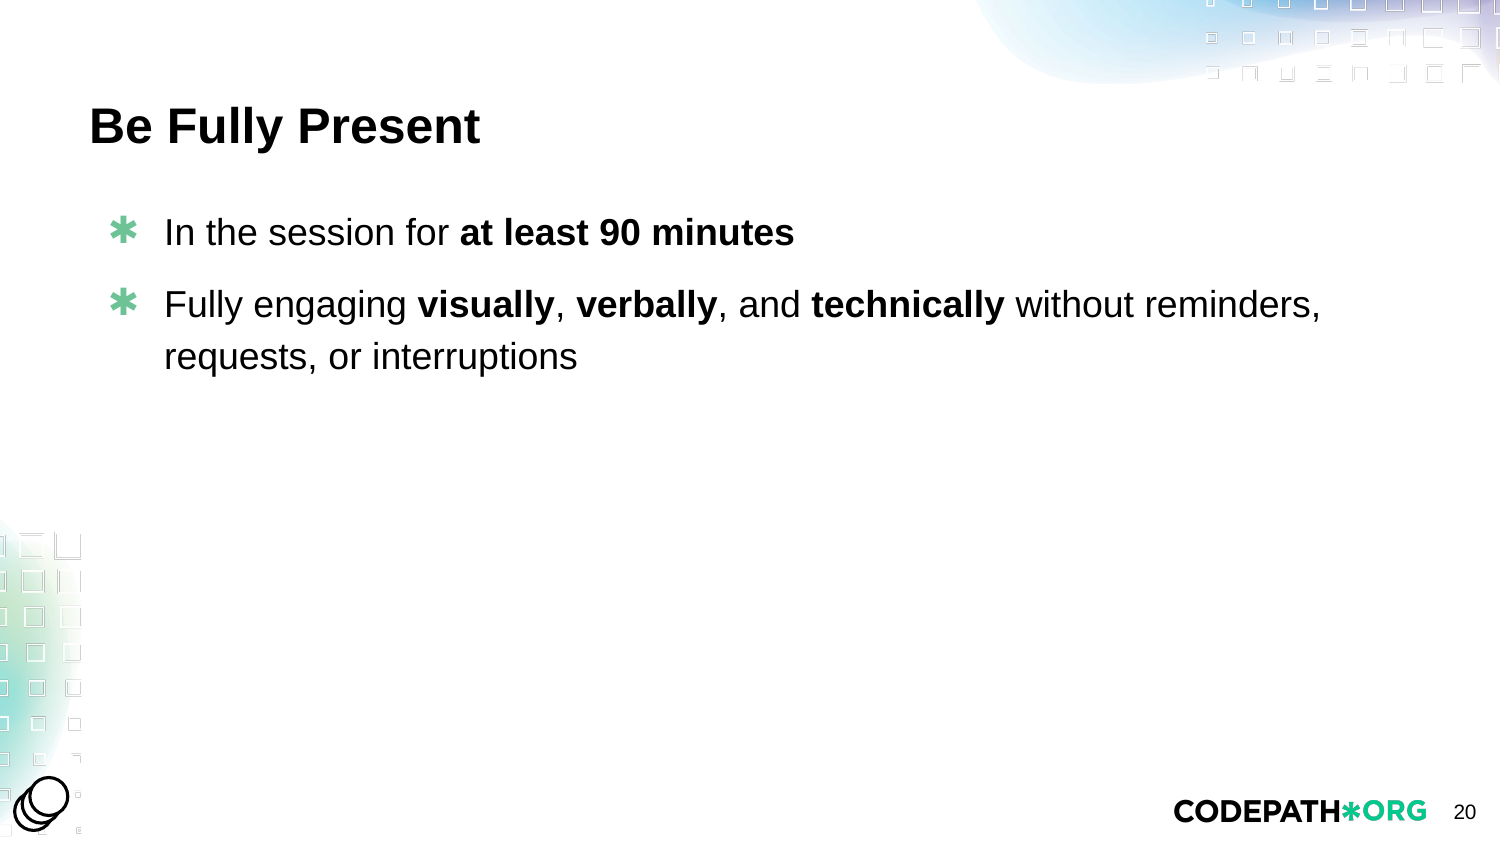

# Be Fully Present
In the session for at least 90 minutes
Fully engaging visually, verbally, and technically without reminders, requests, or interruptions

20